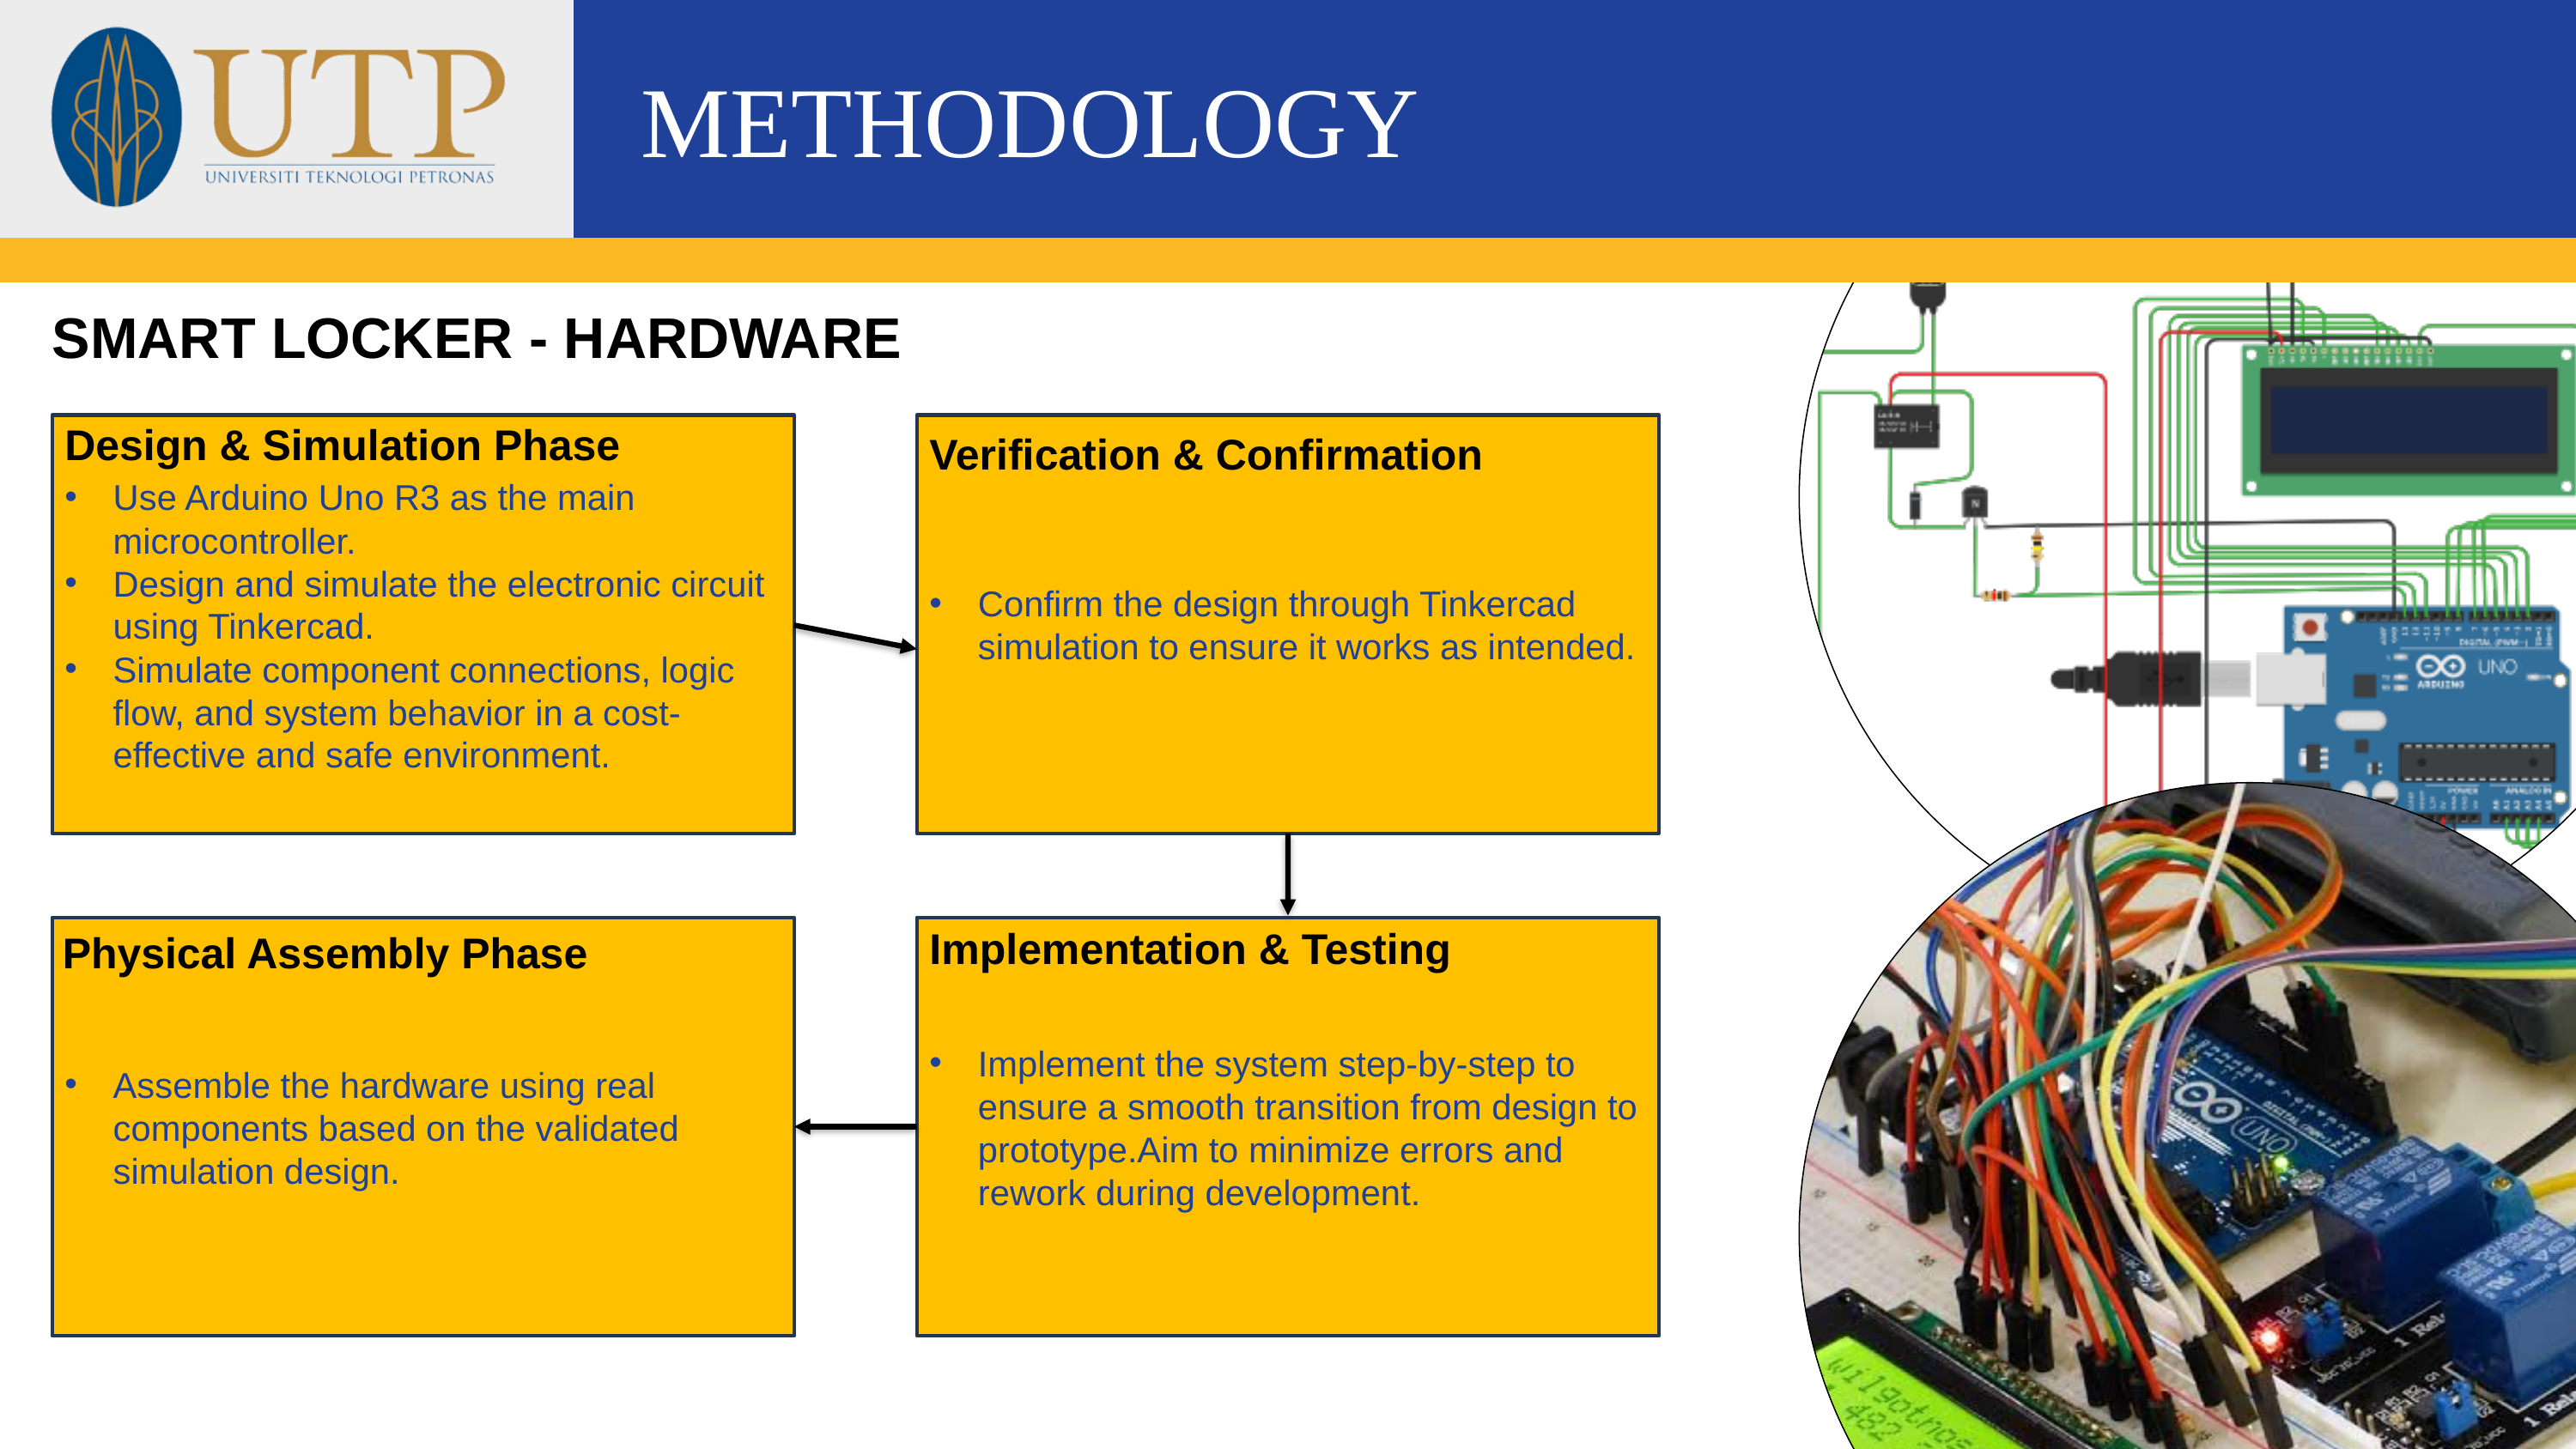

METHODOLOGY

SMART LOCKER - HARDWARE
Design & Simulation Phase

Confirm the design through Tinkercad simulation to ensure it works as intended.
Verification & Confirmation
Use Arduino Uno R3 as the main microcontroller.
Design and simulate the electronic circuit using Tinkercad.
Simulate component connections, logic flow, and system behavior in a cost-effective and safe environment.

Implementation & Testing
Assemble the hardware using real components based on the validated simulation design.
Implement the system step-by-step to ensure a smooth transition from design to prototype.Aim to minimize errors and rework during development.
Physical Assembly Phase